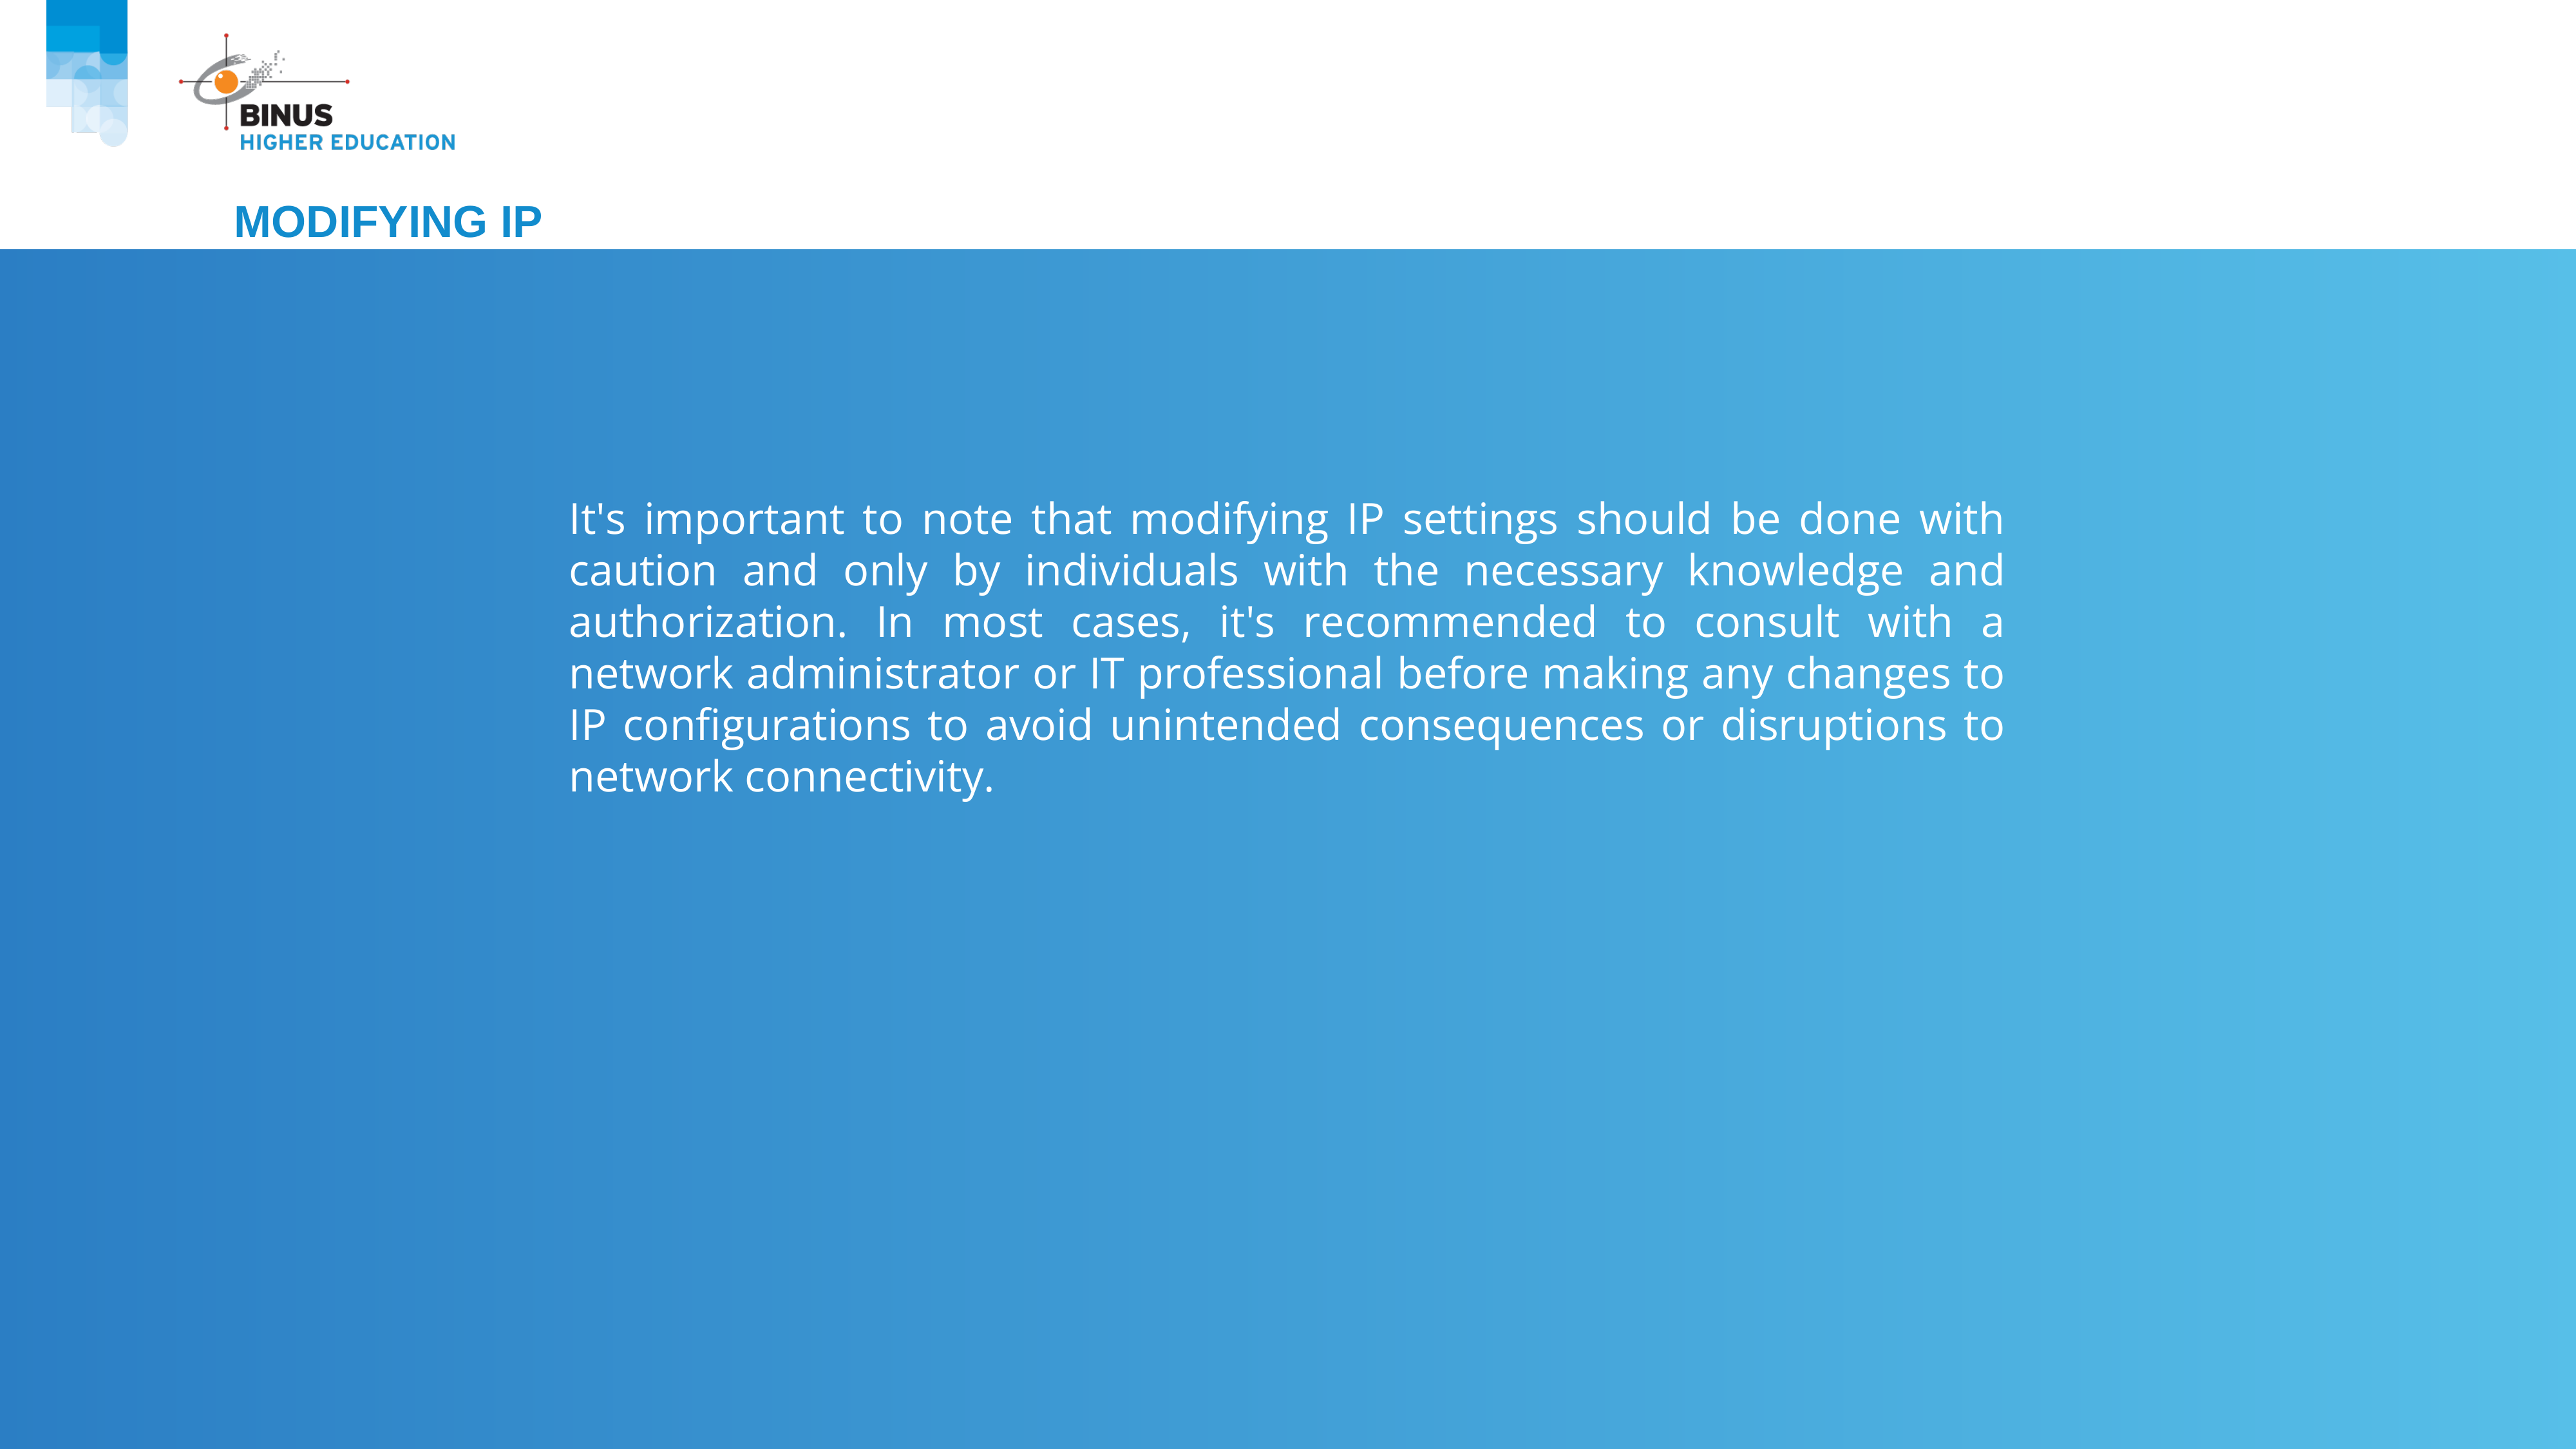

# Modifying IP

It's important to note that modifying IP settings should be done with caution and only by individuals with the necessary knowledge and authorization. In most cases, it's recommended to consult with a network administrator or IT professional before making any changes to IP configurations to avoid unintended consequences or disruptions to network connectivity.